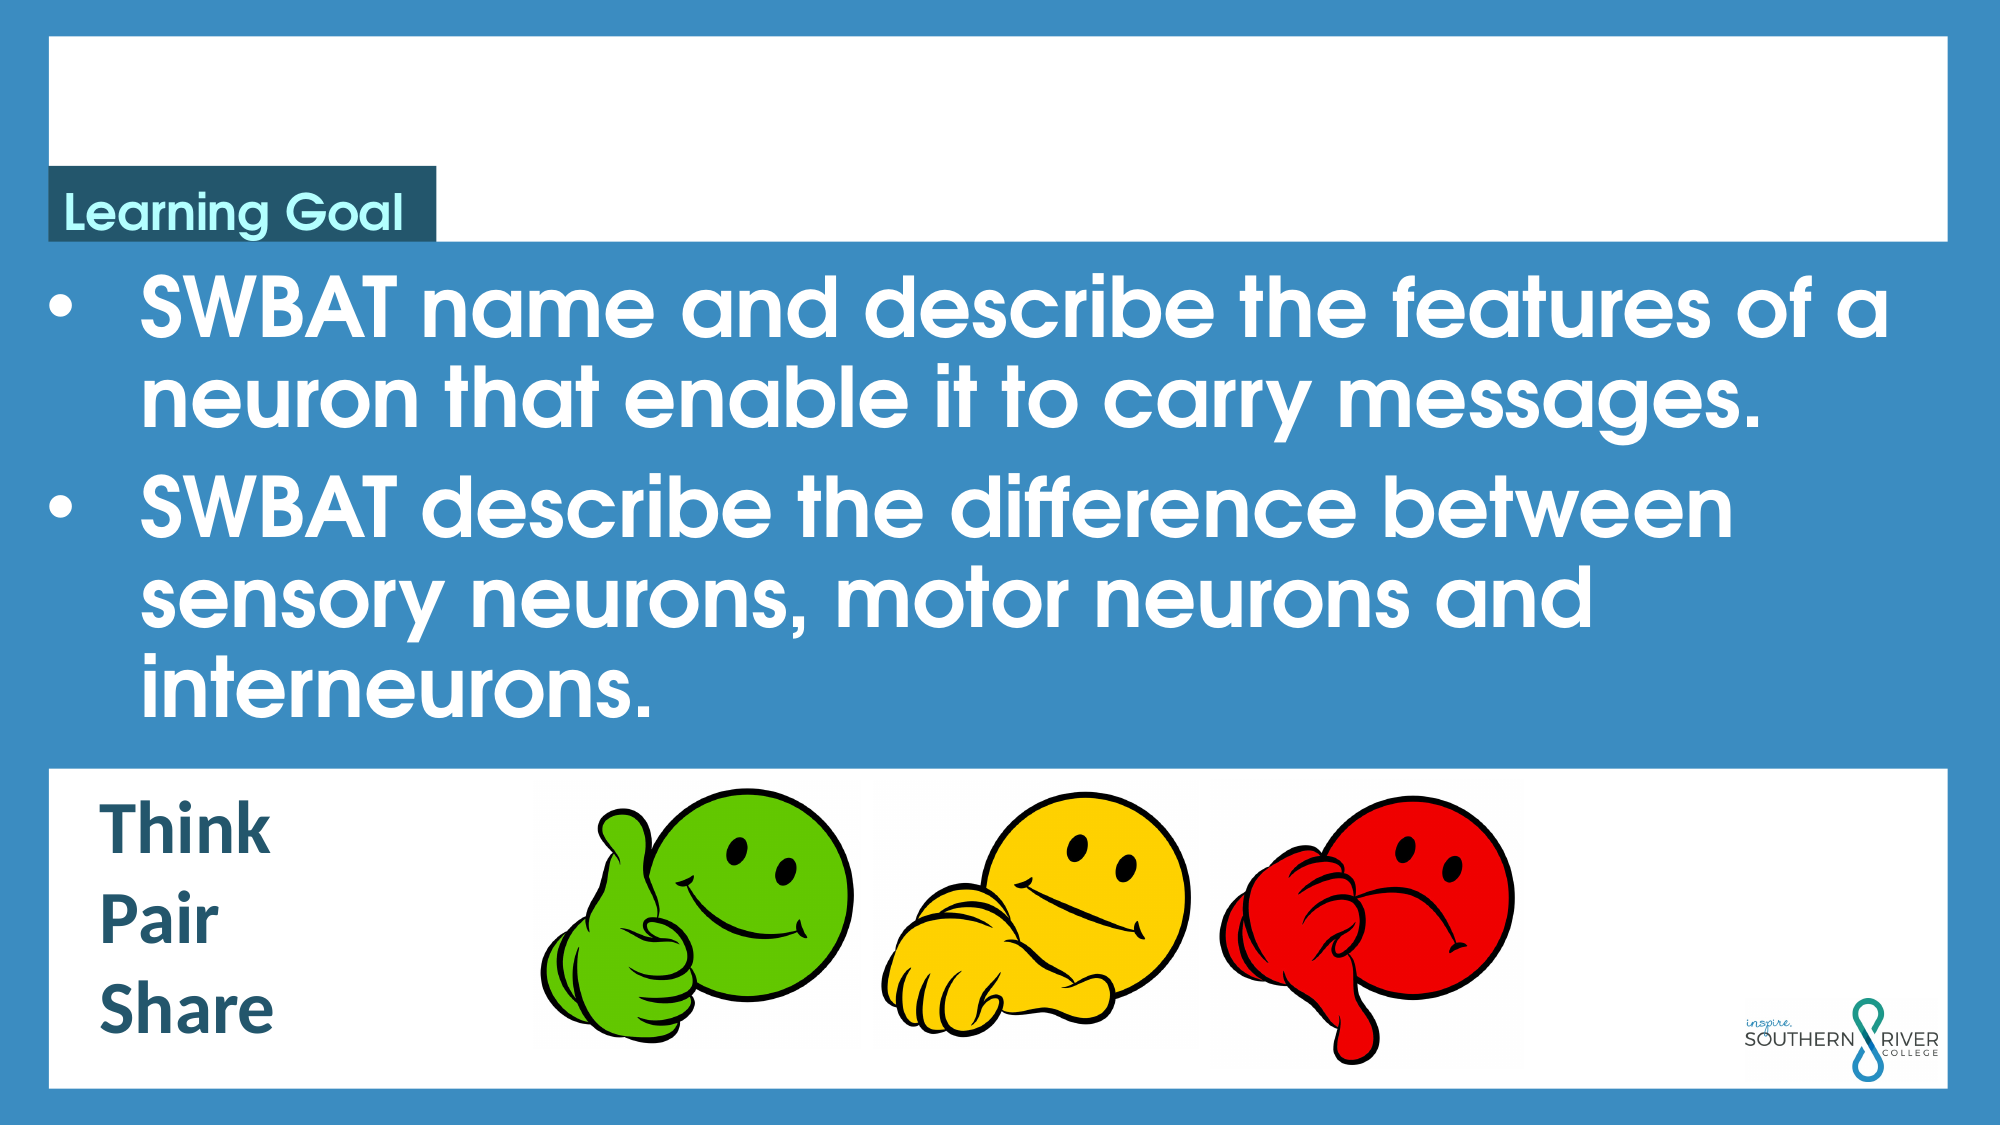

SWBAT name and describe the features of a neuron that enable it to carry messages.
SWBAT describe the difference between sensory neurons, motor neurons and interneurons.